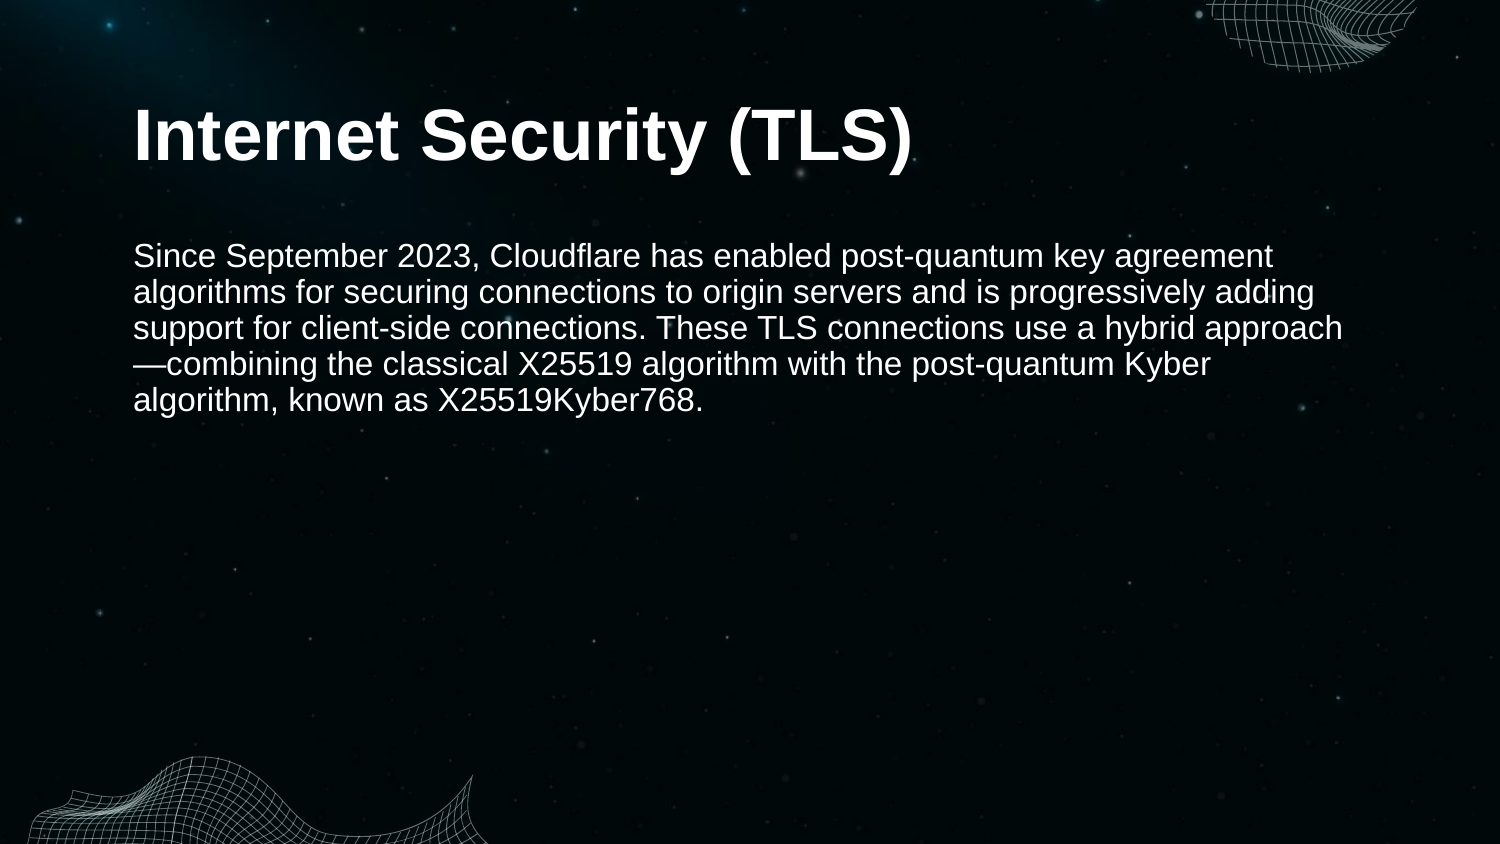

# Internet Security (TLS)
Since September 2023, Cloudflare has enabled post-quantum key agreement algorithms for securing connections to origin servers and is progressively adding support for client-side connections. These TLS connections use a hybrid approach—combining the classical X25519 algorithm with the post-quantum Kyber algorithm, known as X25519Kyber768.